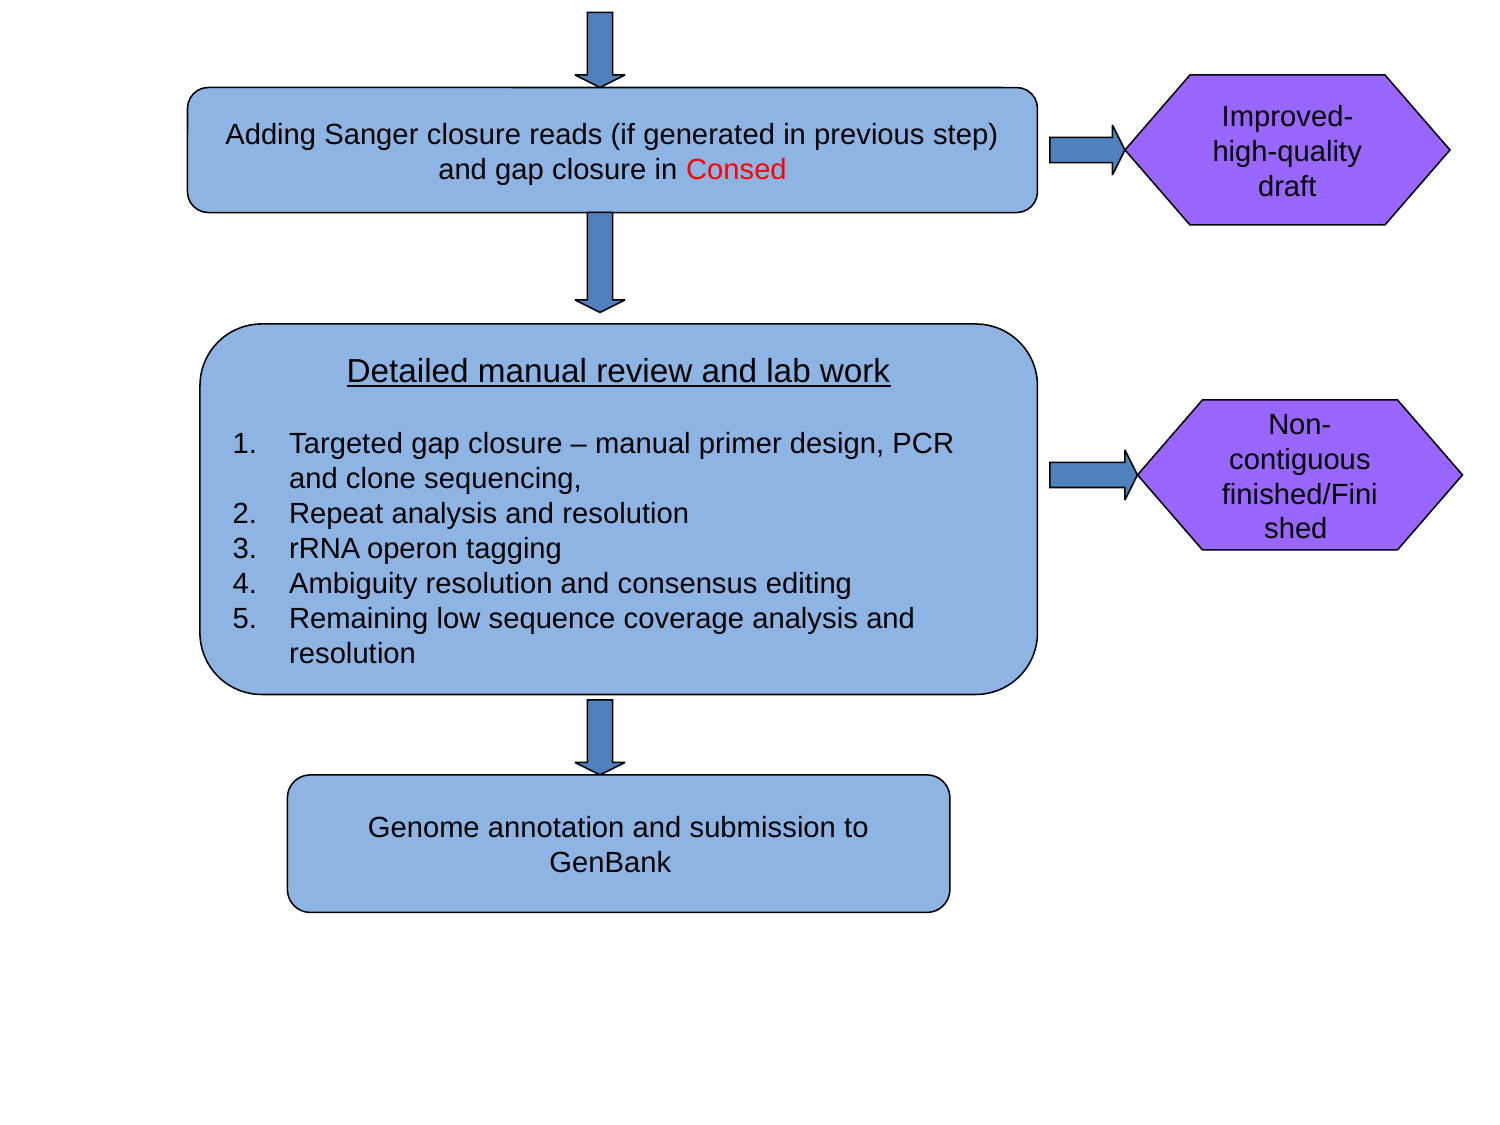

Improved- high-quality draft
Adding Sanger closure reads (if generated in previous step)
and gap closure in Consed

Detailed manual review and lab work

Targeted gap closure – manual primer design, PCR and clone sequencing,
Repeat analysis and resolution
rRNA operon tagging
Ambiguity resolution and consensus editing
Remaining low sequence coverage analysis and resolution
Non-contiguous finished/Finished

Genome annotation and submission to GenBank